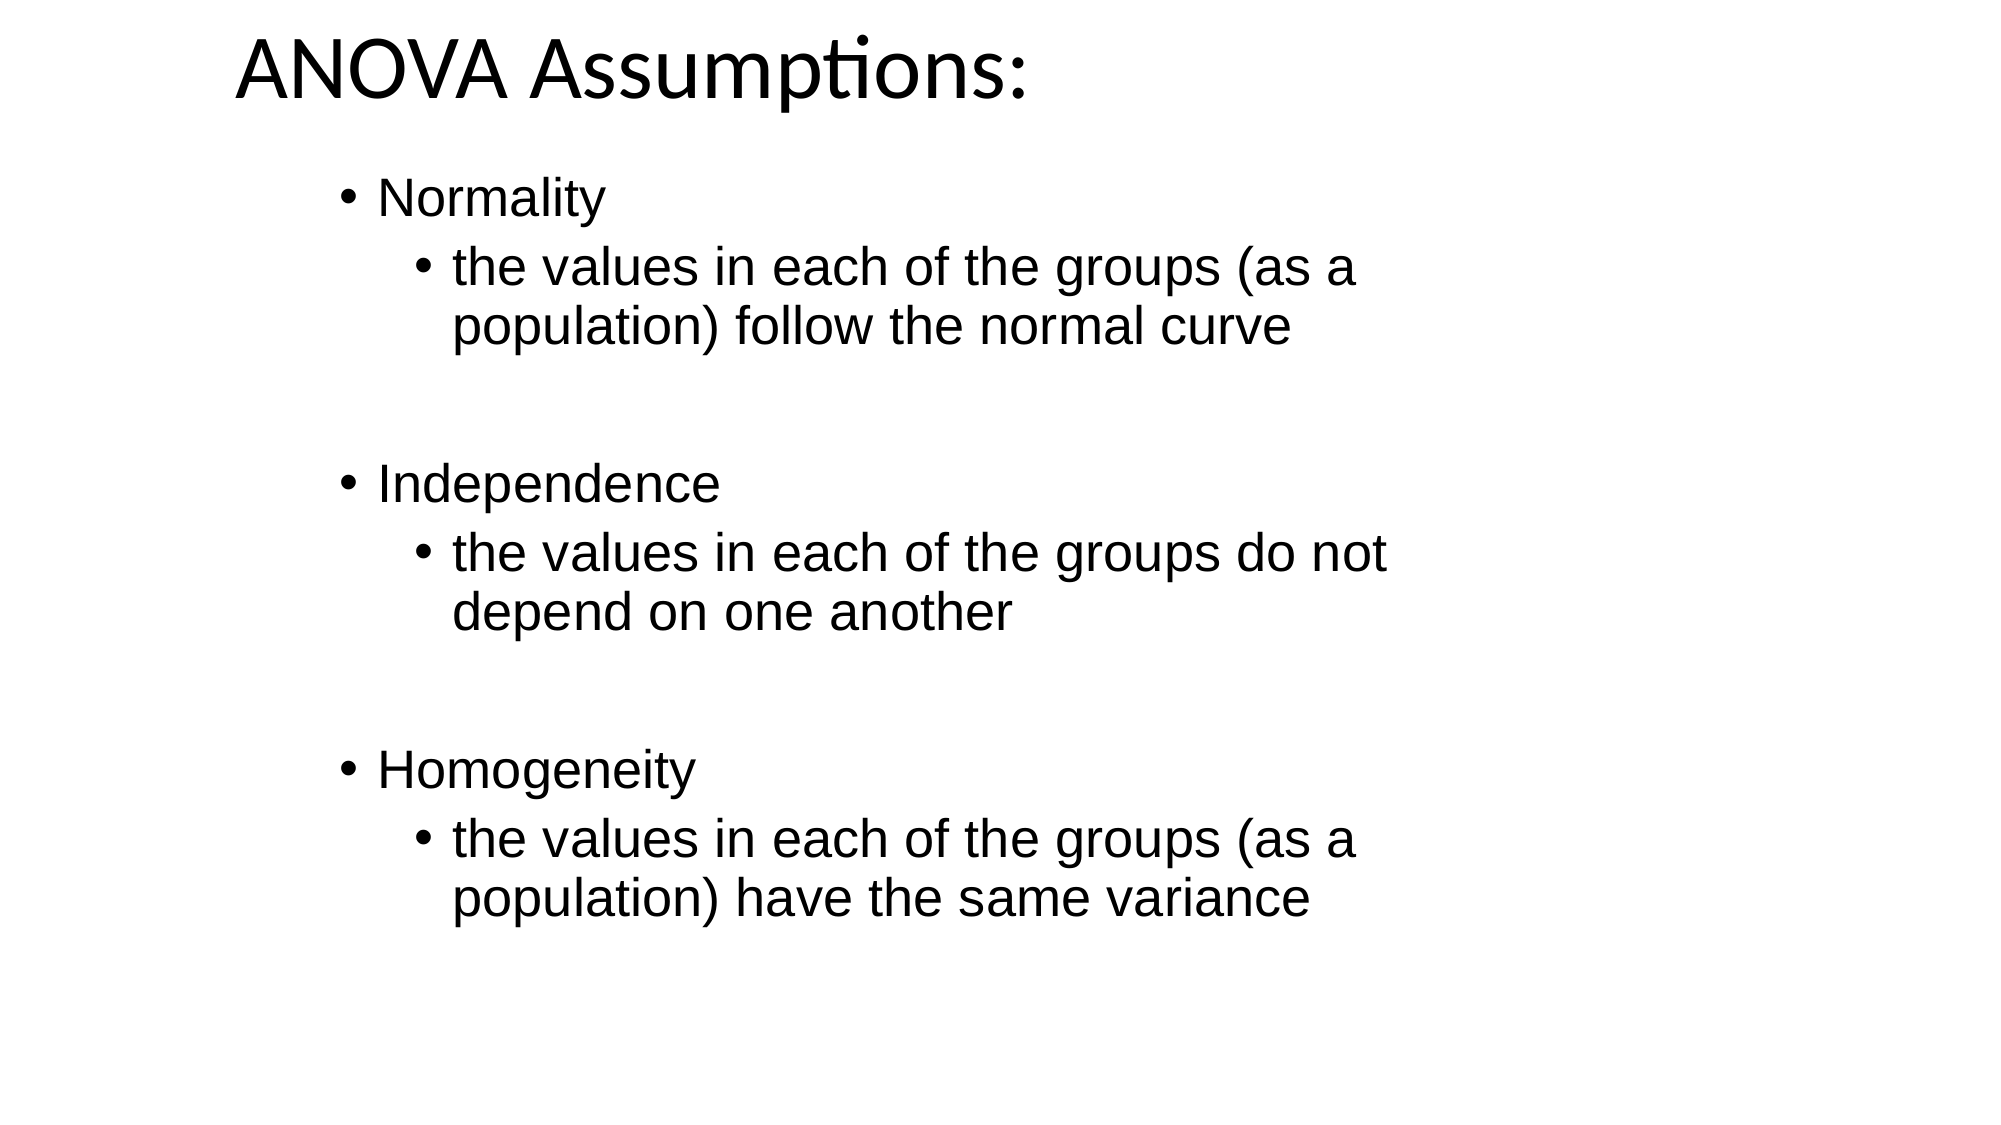

# ANOVA Assumptions:
Normality
the values in each of the groups (as a population) follow the normal curve

Independence
the values in each of the groups do not depend on one another

Homogeneity
the values in each of the groups (as a population) have the same variance